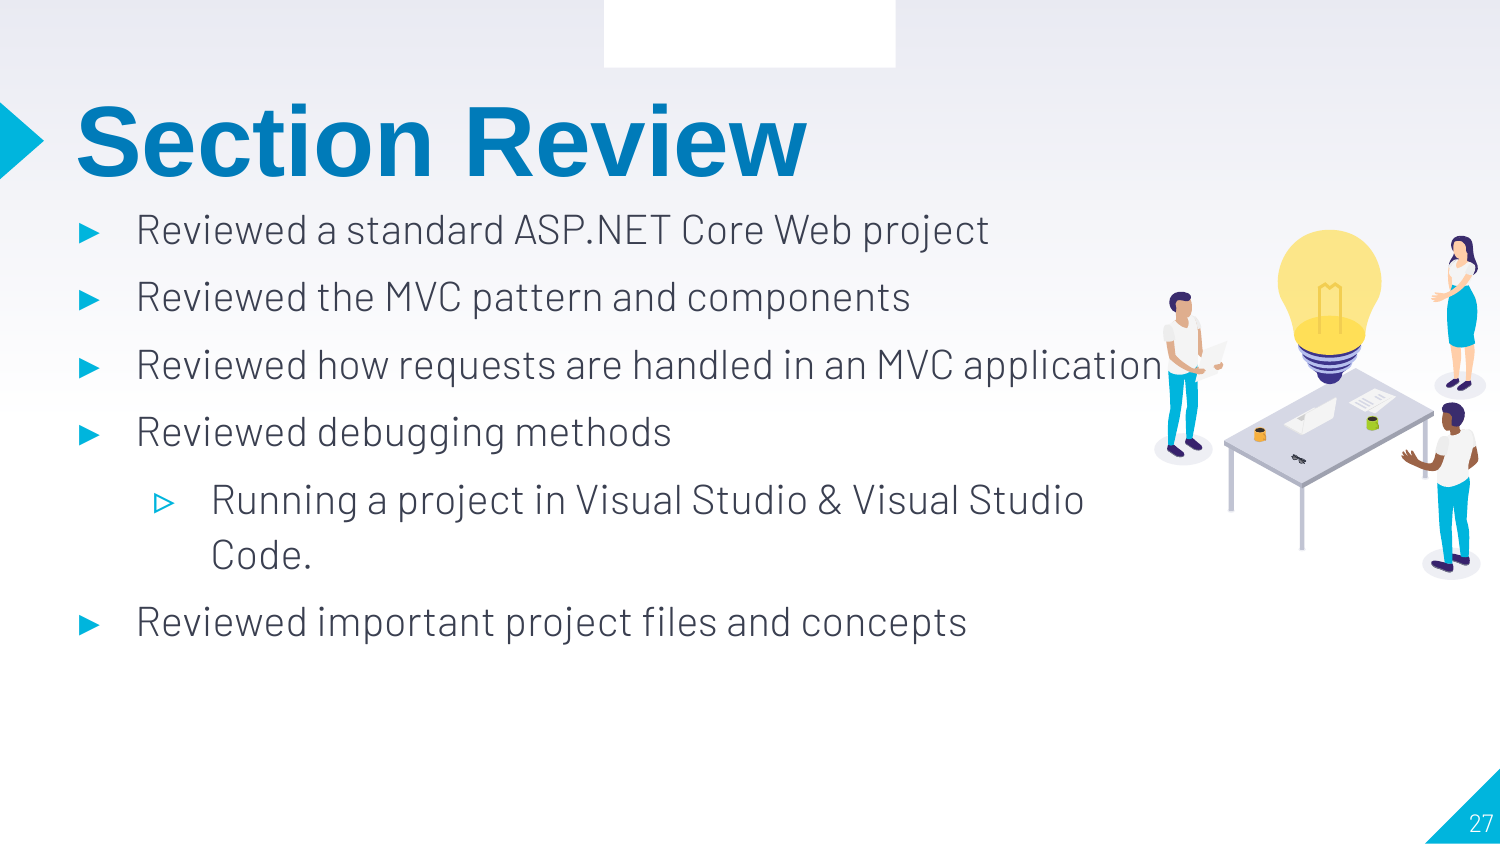

Section Overview

# Section Review
Reviewed a standard ASP.NET Core Web project
Reviewed the MVC pattern and components
Reviewed how requests are handled in an MVC application
Reviewed debugging methods
Running a project in Visual Studio & Visual Studio Code.
Reviewed important project files and concepts

27